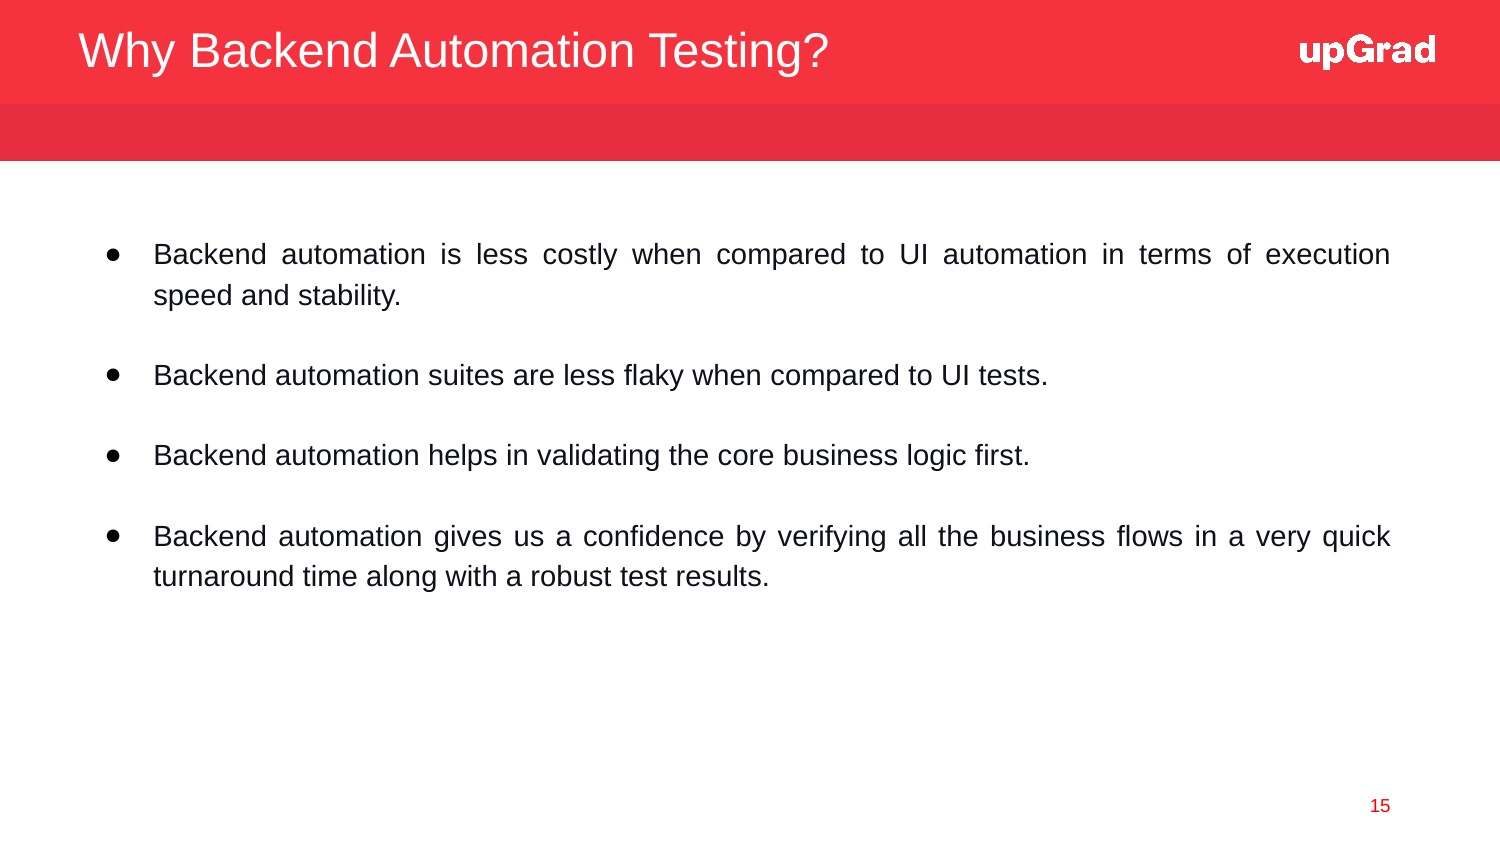

Why Backend Automation Testing?

Backend automation is less costly when compared to UI automation in terms of execution speed and stability.

Backend automation suites are less flaky when compared to UI tests.

Backend automation helps in validating the core business logic first.

Backend automation gives us a confidence by verifying all the business flows in a very quick turnaround time along with a robust test results.

15